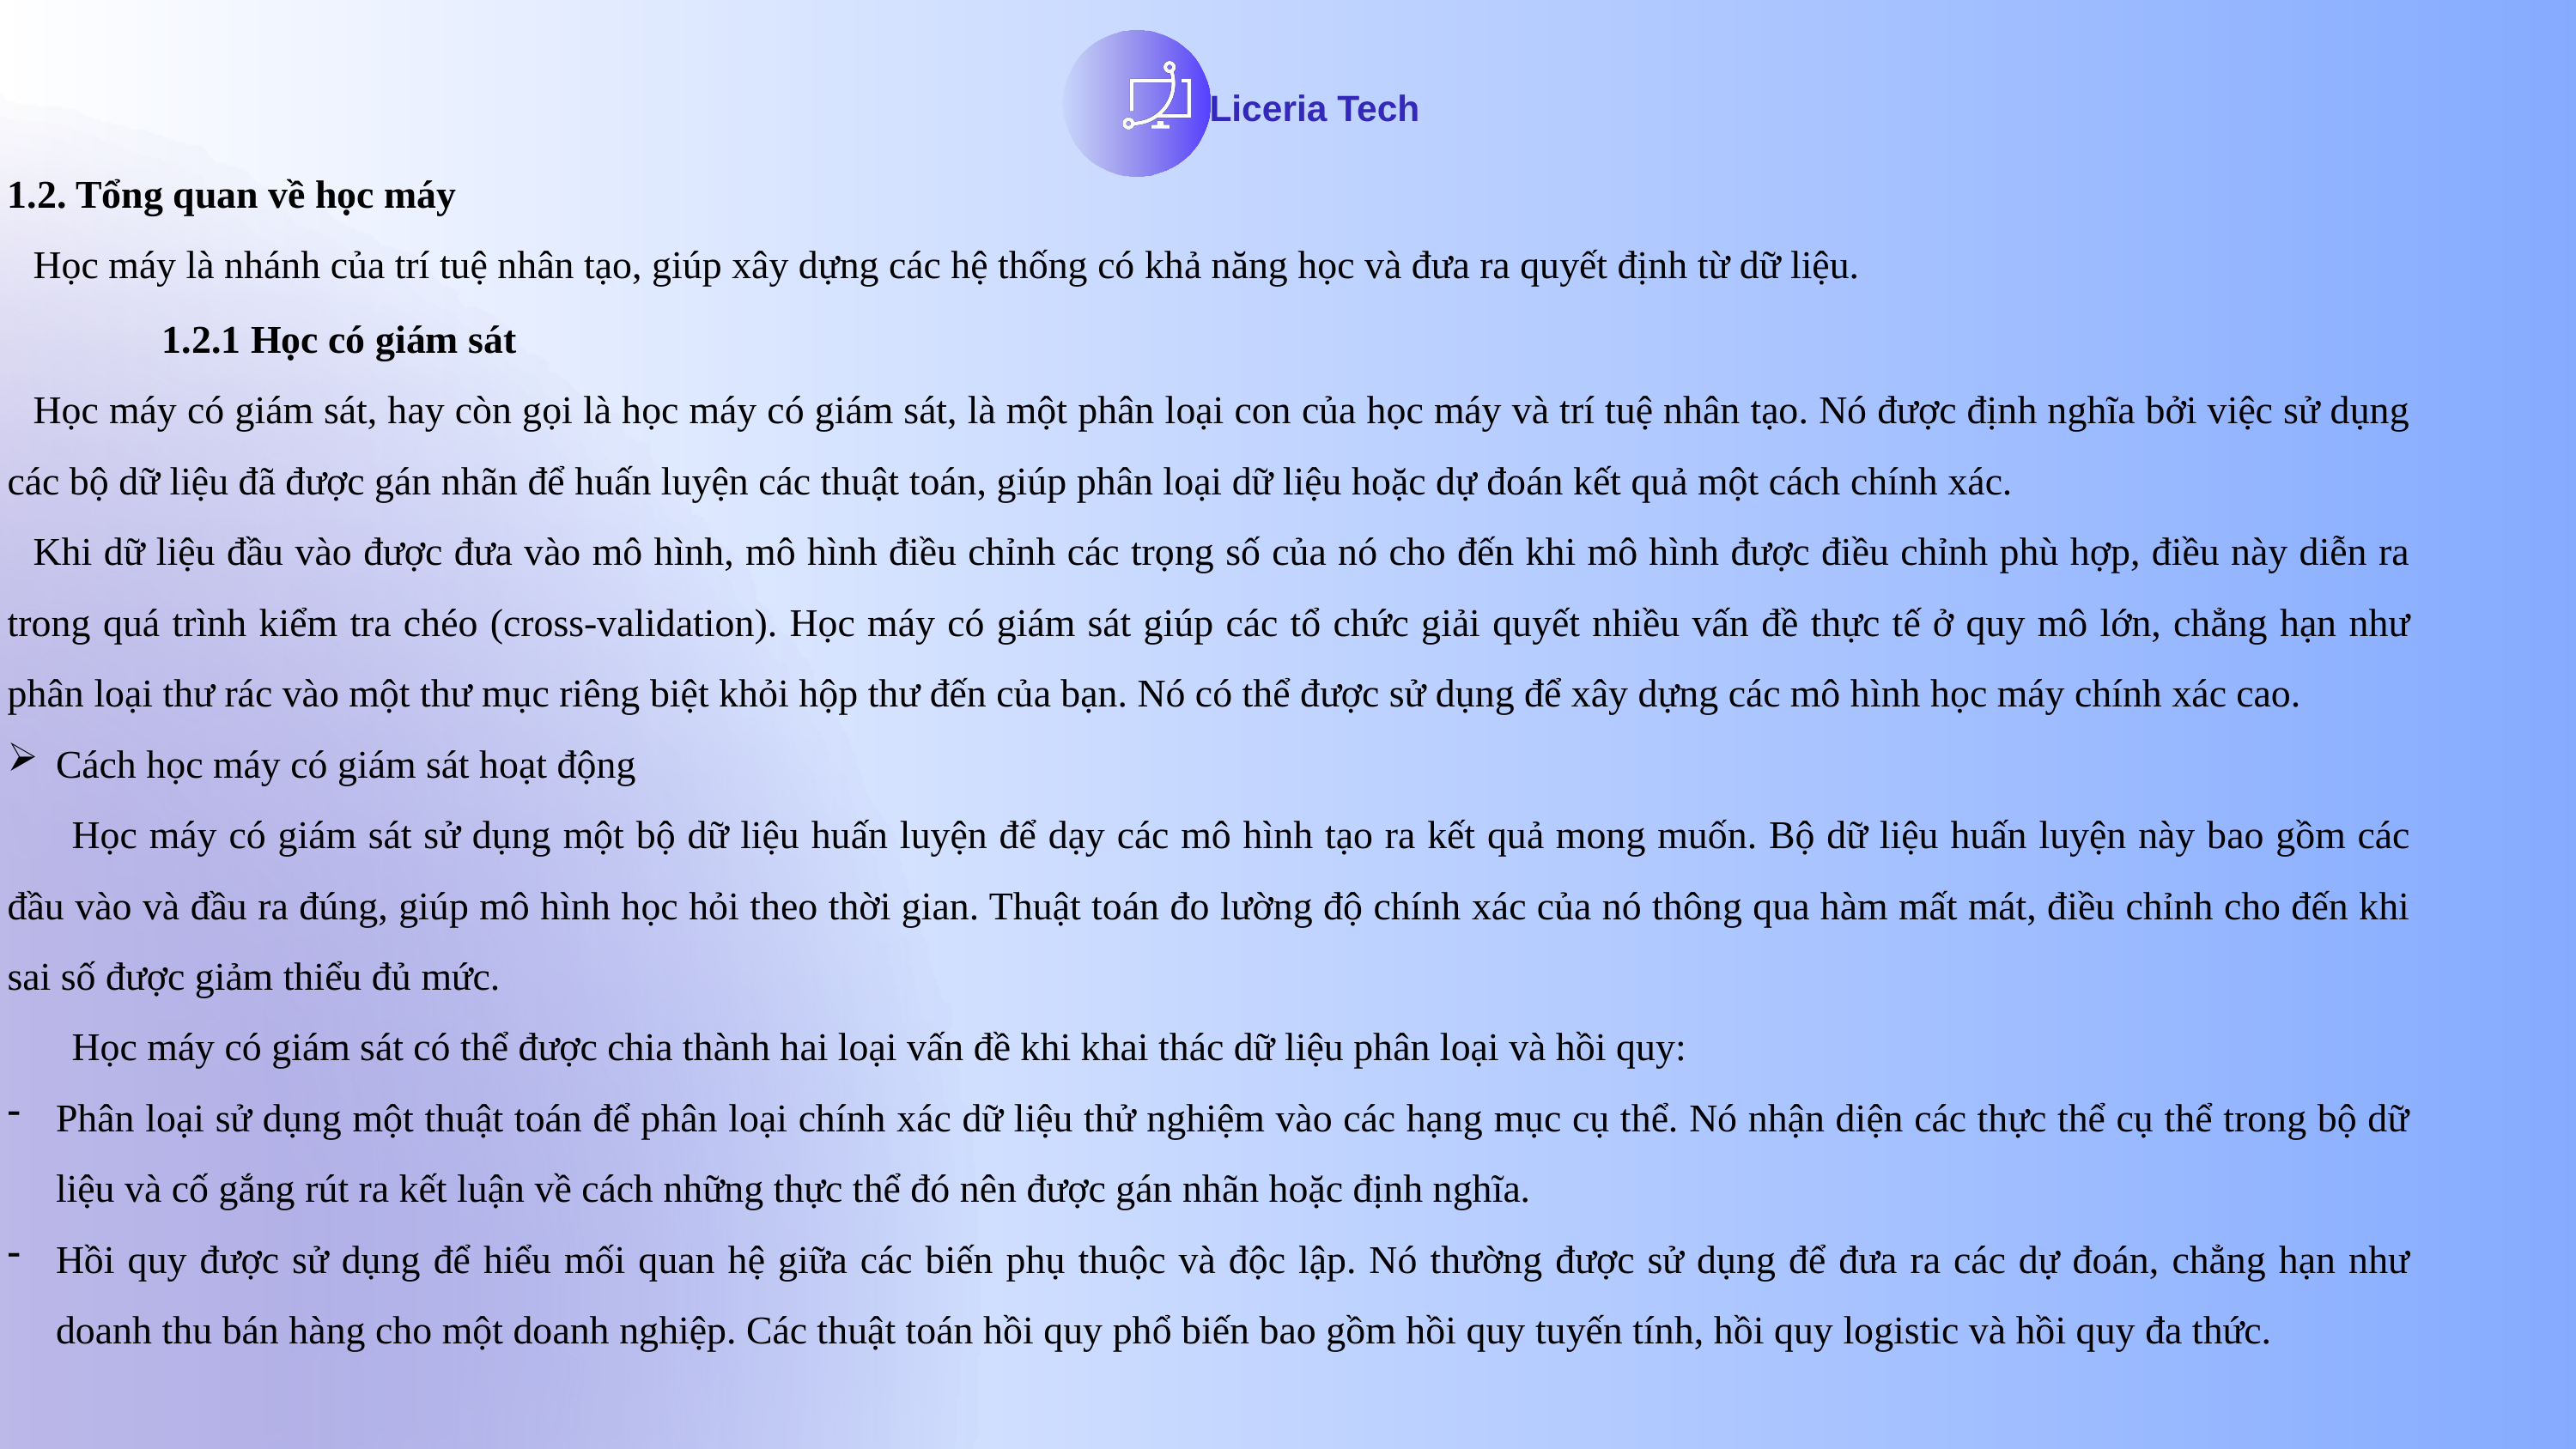

Liceria Tech
1.2. Tổng quan về học máy
Học máy là nhánh của trí tuệ nhân tạo, giúp xây dựng các hệ thống có khả năng học và đưa ra quyết định từ dữ liệu.
1.2.1 Học có giám sát
Học máy có giám sát, hay còn gọi là học máy có giám sát, là một phân loại con của học máy và trí tuệ nhân tạo. Nó được định nghĩa bởi việc sử dụng các bộ dữ liệu đã được gán nhãn để huấn luyện các thuật toán, giúp phân loại dữ liệu hoặc dự đoán kết quả một cách chính xác.
Khi dữ liệu đầu vào được đưa vào mô hình, mô hình điều chỉnh các trọng số của nó cho đến khi mô hình được điều chỉnh phù hợp, điều này diễn ra trong quá trình kiểm tra chéo (cross-validation). Học máy có giám sát giúp các tổ chức giải quyết nhiều vấn đề thực tế ở quy mô lớn, chẳng hạn như phân loại thư rác vào một thư mục riêng biệt khỏi hộp thư đến của bạn. Nó có thể được sử dụng để xây dựng các mô hình học máy chính xác cao.
Cách học máy có giám sát hoạt động
Học máy có giám sát sử dụng một bộ dữ liệu huấn luyện để dạy các mô hình tạo ra kết quả mong muốn. Bộ dữ liệu huấn luyện này bao gồm các đầu vào và đầu ra đúng, giúp mô hình học hỏi theo thời gian. Thuật toán đo lường độ chính xác của nó thông qua hàm mất mát, điều chỉnh cho đến khi sai số được giảm thiểu đủ mức.
Học máy có giám sát có thể được chia thành hai loại vấn đề khi khai thác dữ liệu phân loại và hồi quy:
Phân loại sử dụng một thuật toán để phân loại chính xác dữ liệu thử nghiệm vào các hạng mục cụ thể. Nó nhận diện các thực thể cụ thể trong bộ dữ liệu và cố gắng rút ra kết luận về cách những thực thể đó nên được gán nhãn hoặc định nghĩa.
Hồi quy được sử dụng để hiểu mối quan hệ giữa các biến phụ thuộc và độc lập. Nó thường được sử dụng để đưa ra các dự đoán, chẳng hạn như doanh thu bán hàng cho một doanh nghiệp. Các thuật toán hồi quy phổ biến bao gồm hồi quy tuyến tính, hồi quy logistic và hồi quy đa thức.